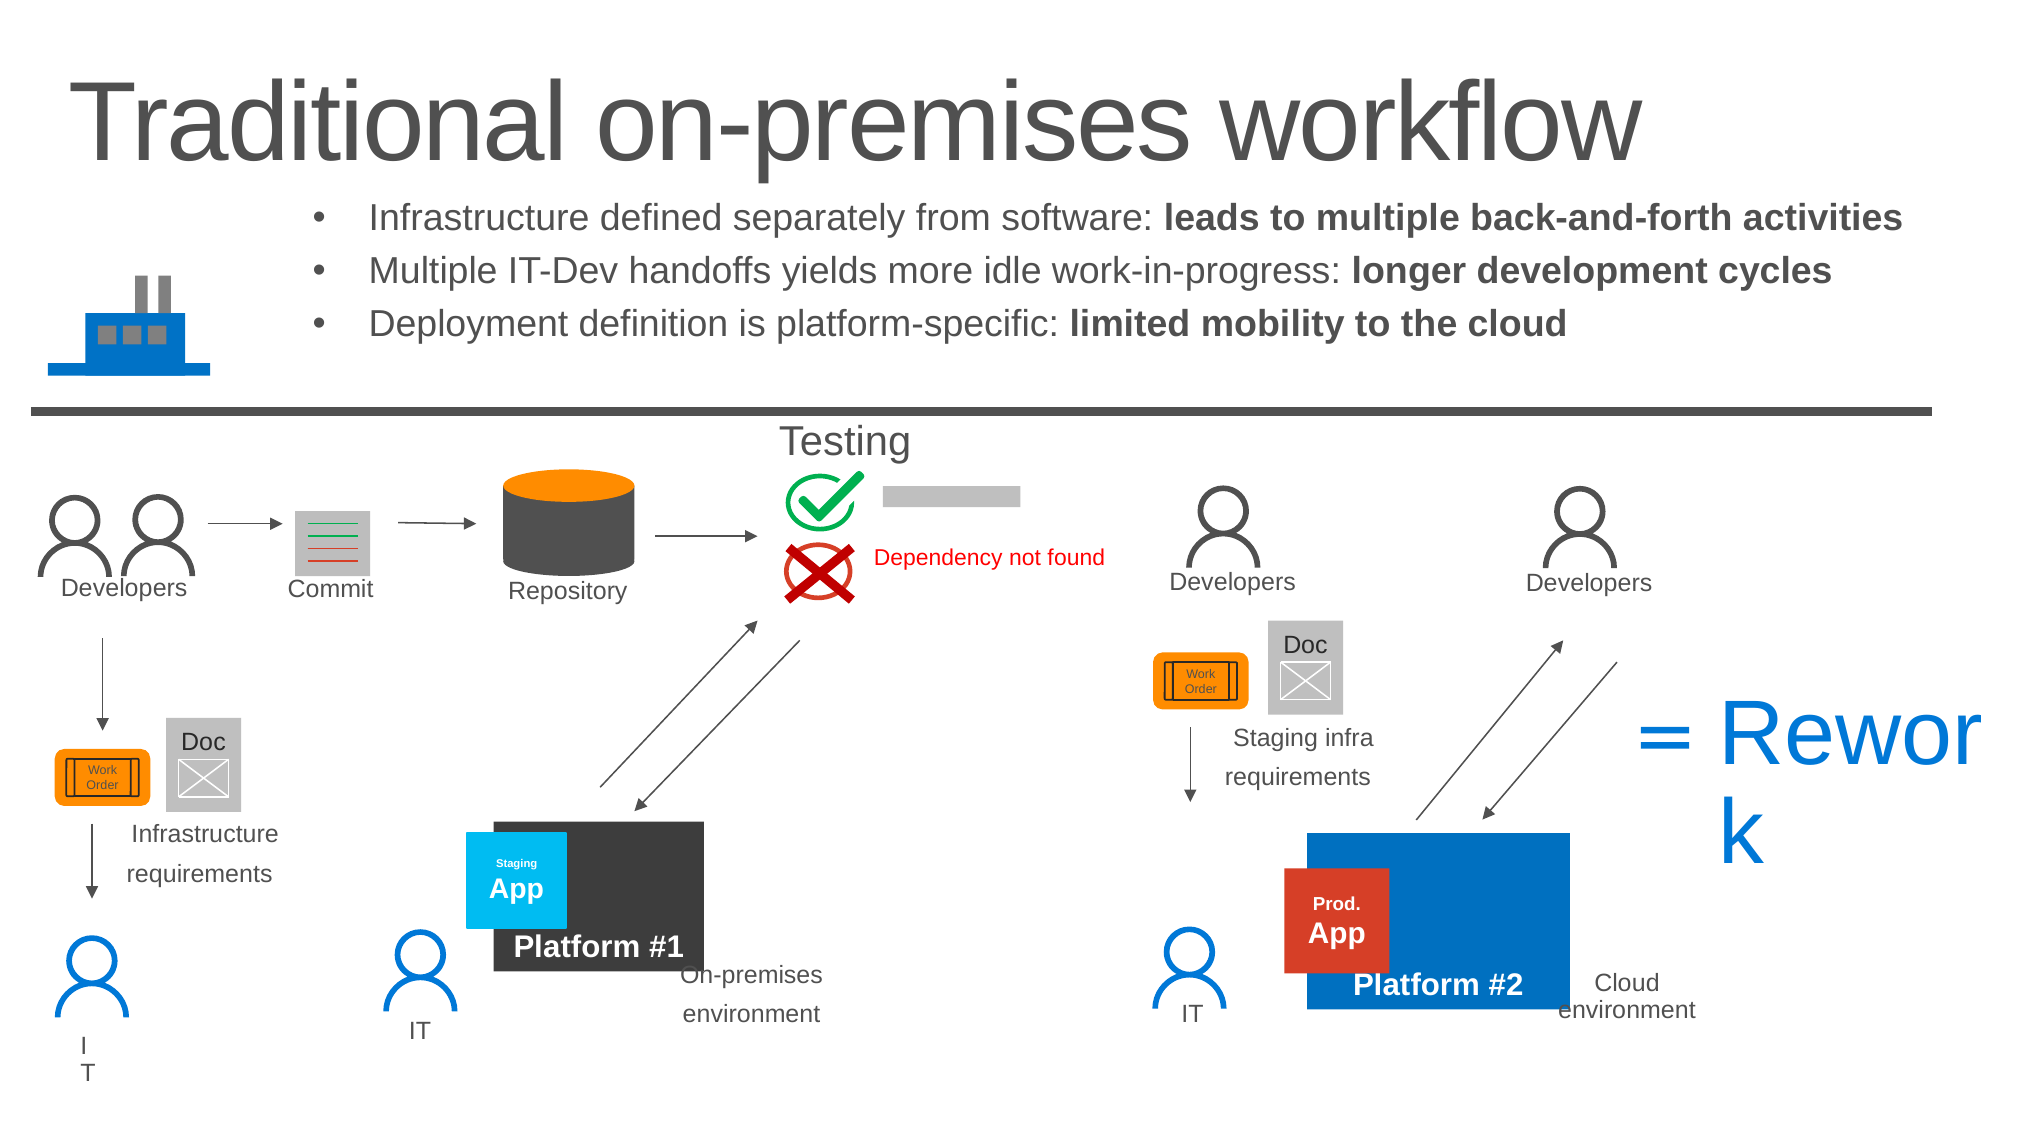

# Traditional on-premises workflow
Infrastructure defined separately from software: leads to multiple back-and-forth activities
Multiple IT-Dev handoffs yields more idle work-in-progress: longer development cycles
Deployment definition is platform-specific: limited mobility to the cloud

Testing

Dependency not found

Commit
Repository

Developers
Developers
Doc

Work Order

Staging infra
requirements
Platform #2

IT

Developers
Doc

Work Order

Infrastructure
requirements
Rework

Platform #1

IT
Staging
App
Prod.
App

IT
On-premises
environment
Cloud environment